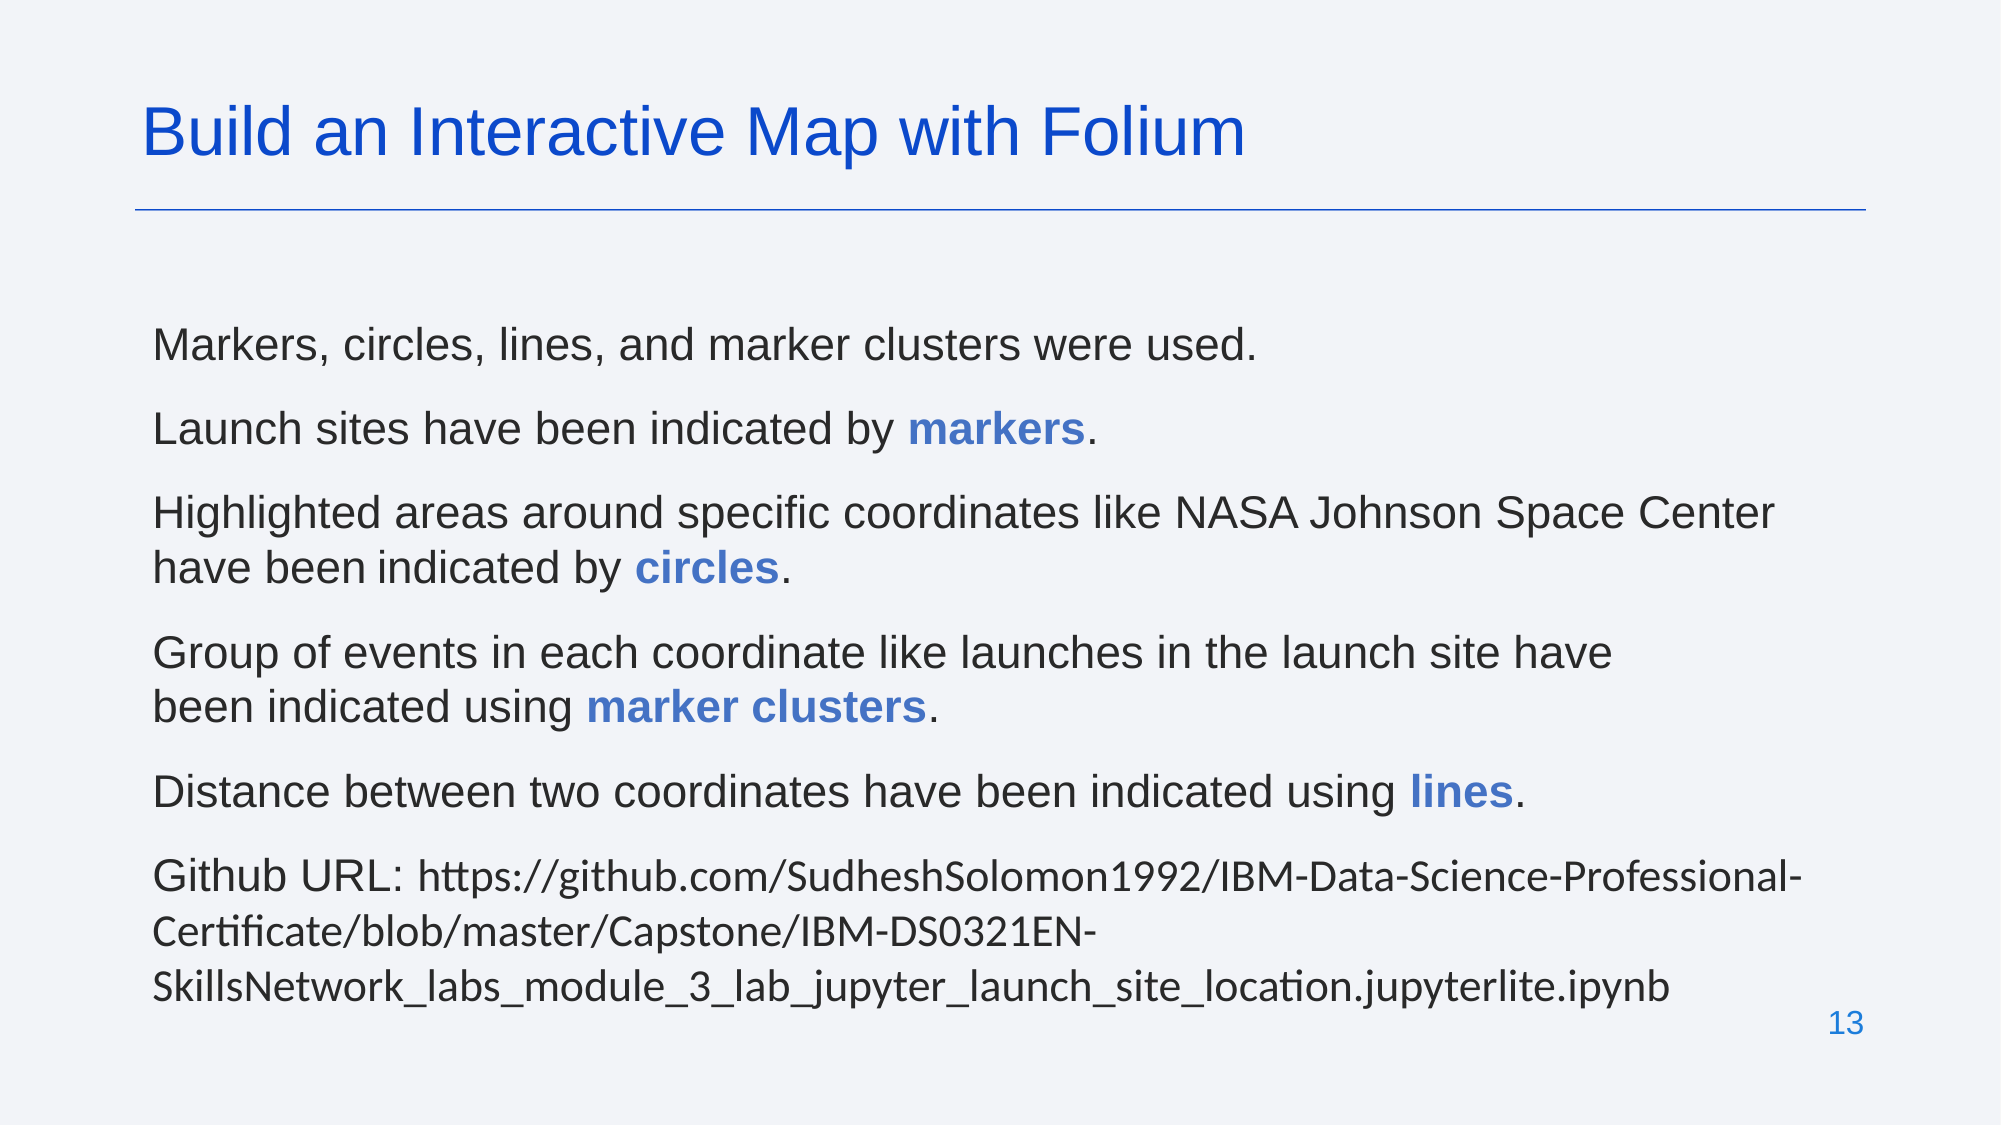

Build an Interactive Map with Folium
Markers, circles, lines, and marker clusters were used.
Launch sites have been indicated by markers.
Highlighted areas around specific coordinates like NASA Johnson Space Center have been indicated by circles.
Group of events in each coordinate like launches in the launch site have been indicated using marker clusters.
Distance between two coordinates have been indicated using lines.
Github URL: https://github.com/SudheshSolomon1992/IBM-Data-Science-Professional-Certificate/blob/master/Capstone/IBM-DS0321EN-SkillsNetwork_labs_module_3_lab_jupyter_launch_site_location.jupyterlite.ipynb
13